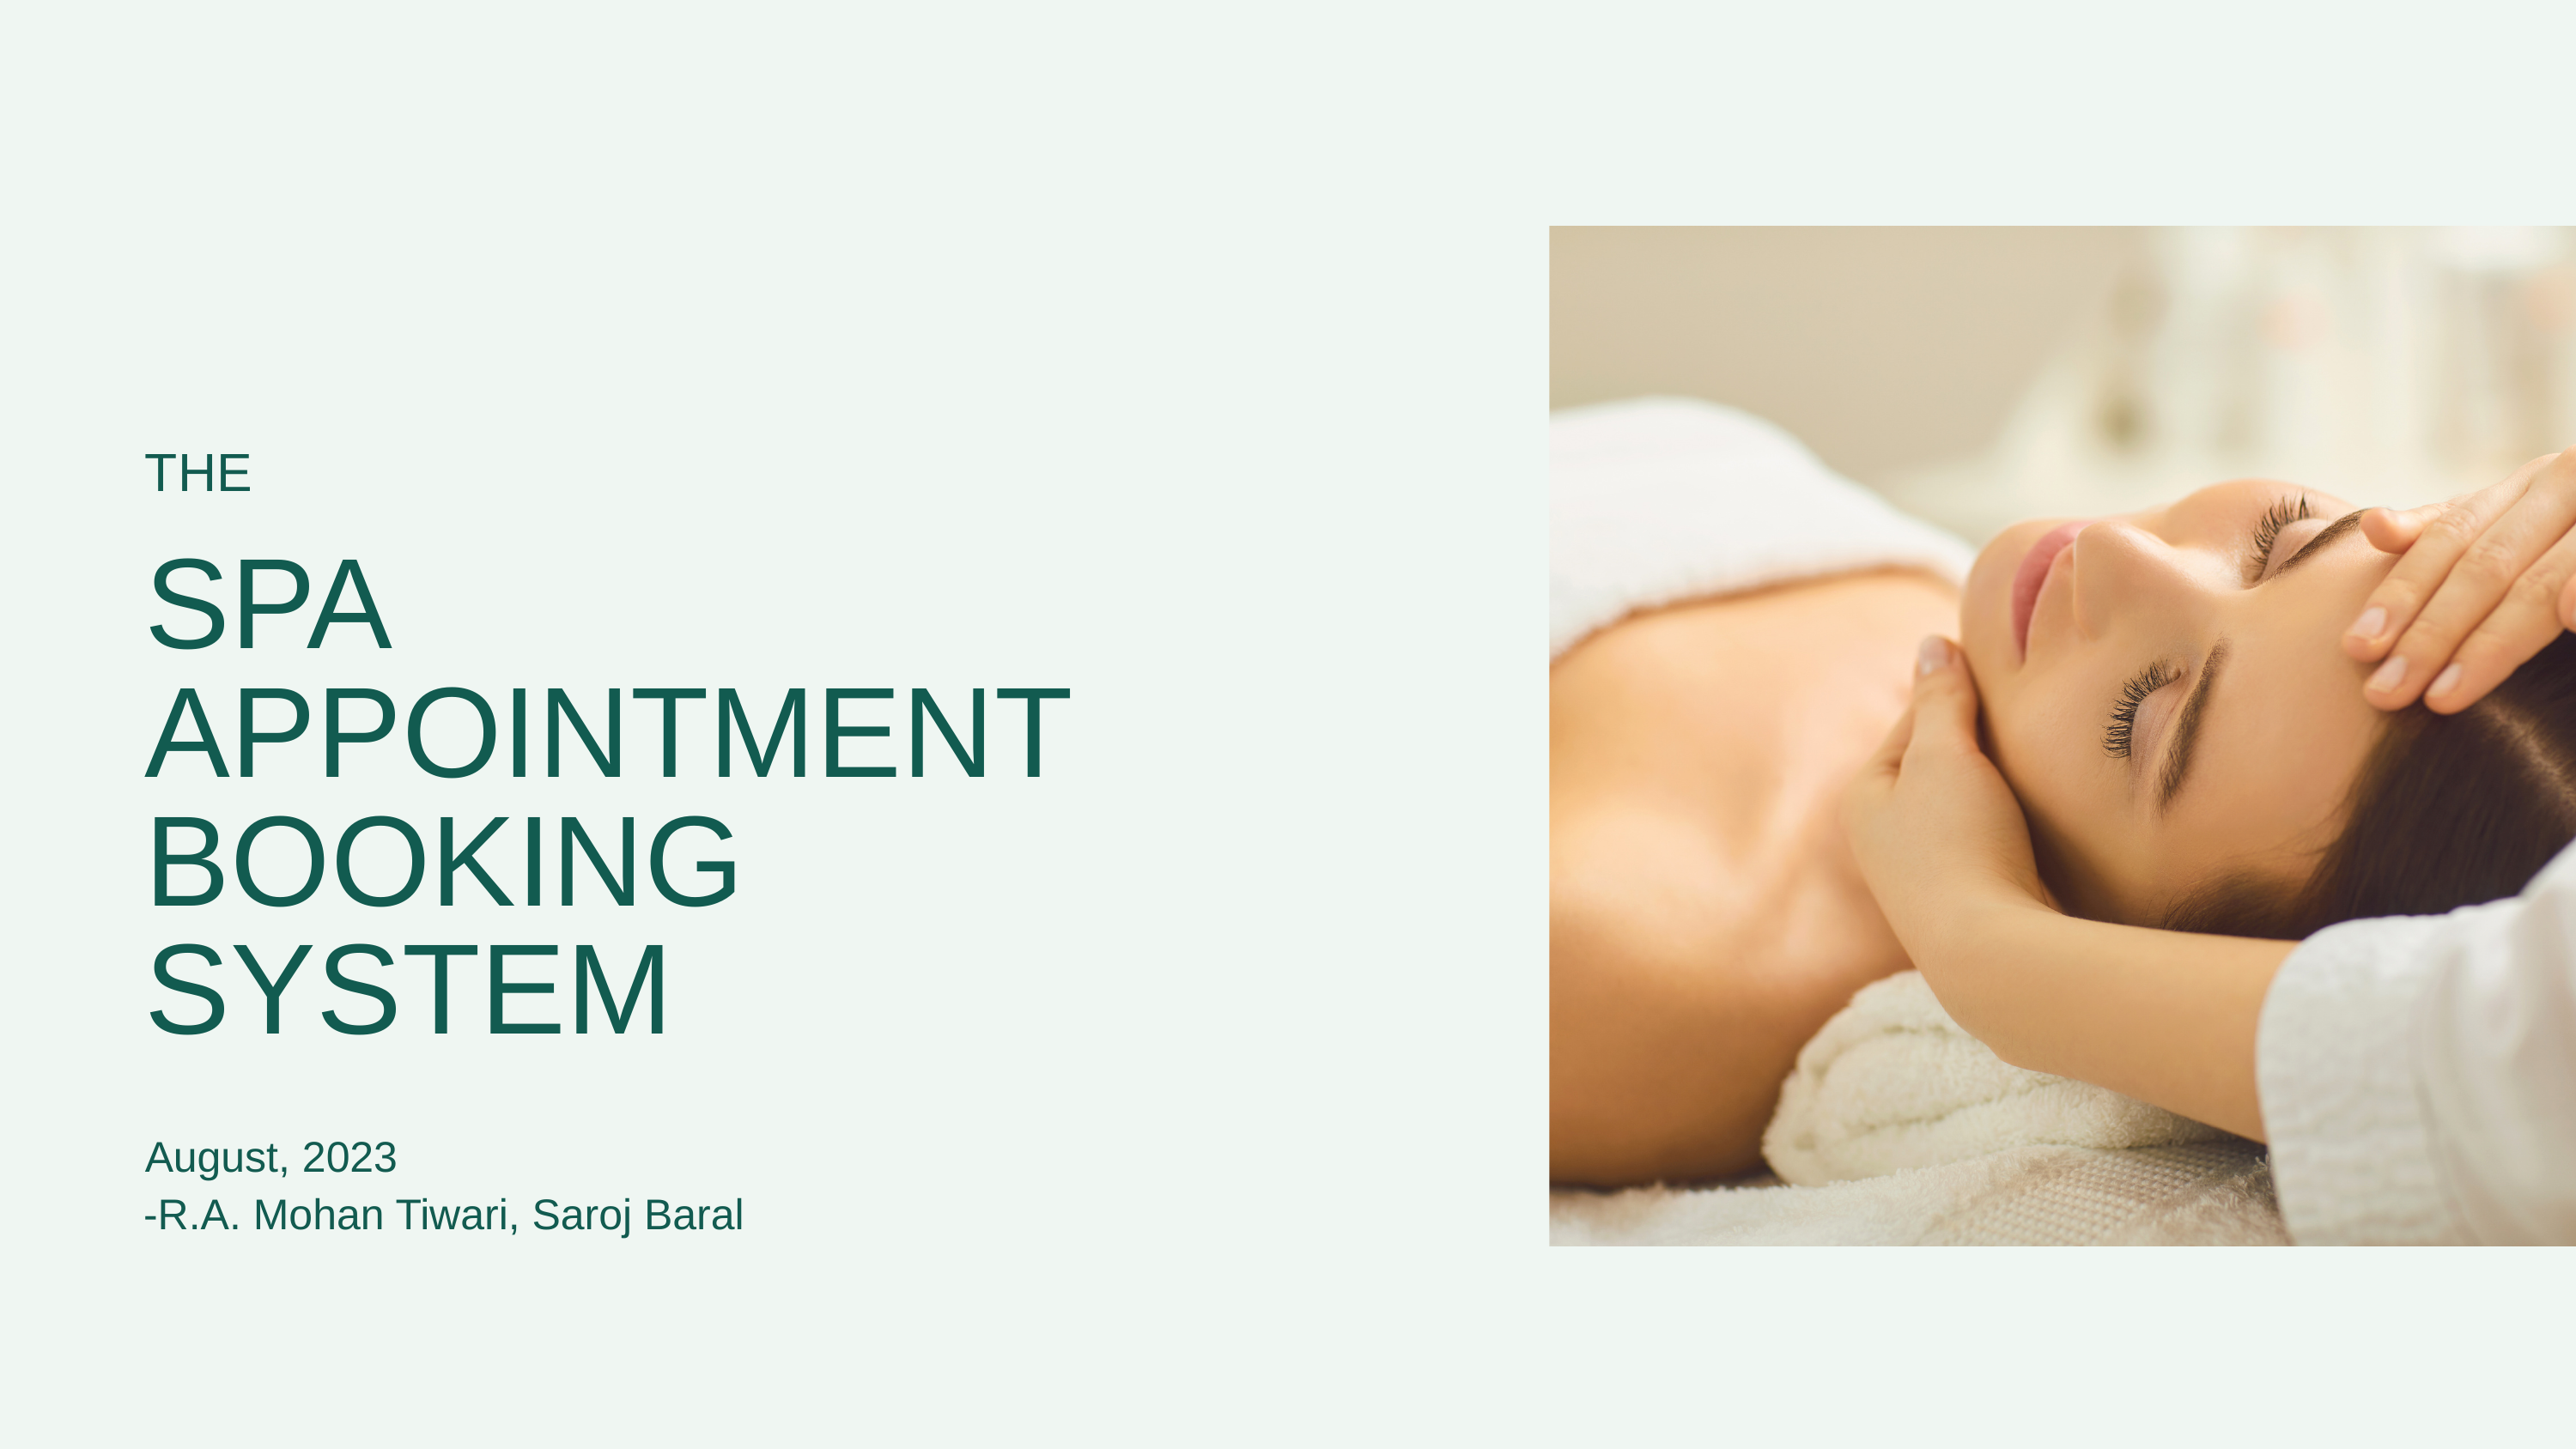

THE
SPA APPOINTMENT
BOOKING SYSTEM
August, 2023
-R.A. Mohan Tiwari, Saroj Baral